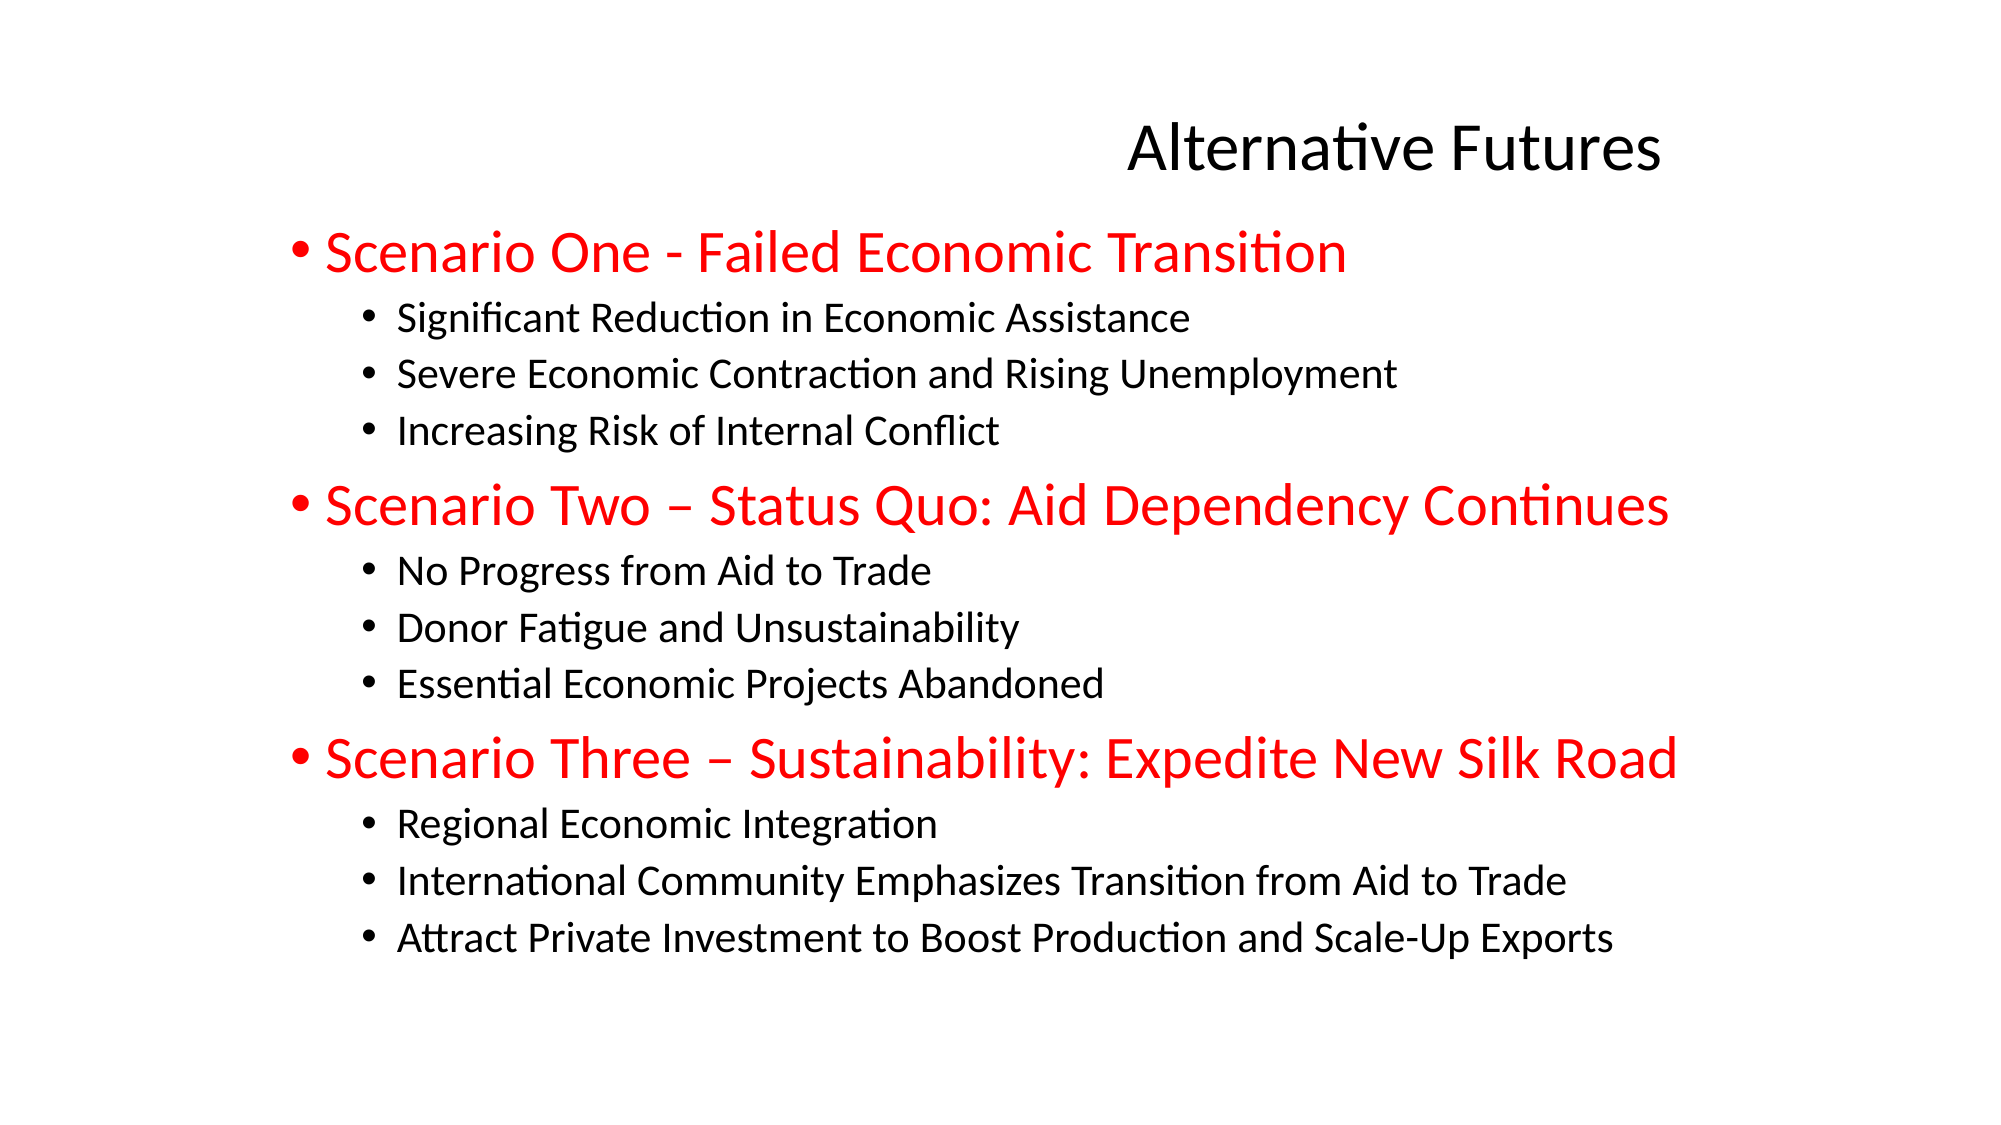

# Alternative Futures
Scenario One - Failed Economic Transition
Significant Reduction in Economic Assistance
Severe Economic Contraction and Rising Unemployment
Increasing Risk of Internal Conflict
Scenario Two – Status Quo: Aid Dependency Continues
No Progress from Aid to Trade
Donor Fatigue and Unsustainability
Essential Economic Projects Abandoned
Scenario Three – Sustainability: Expedite New Silk Road
Regional Economic Integration
International Community Emphasizes Transition from Aid to Trade
Attract Private Investment to Boost Production and Scale-Up Exports